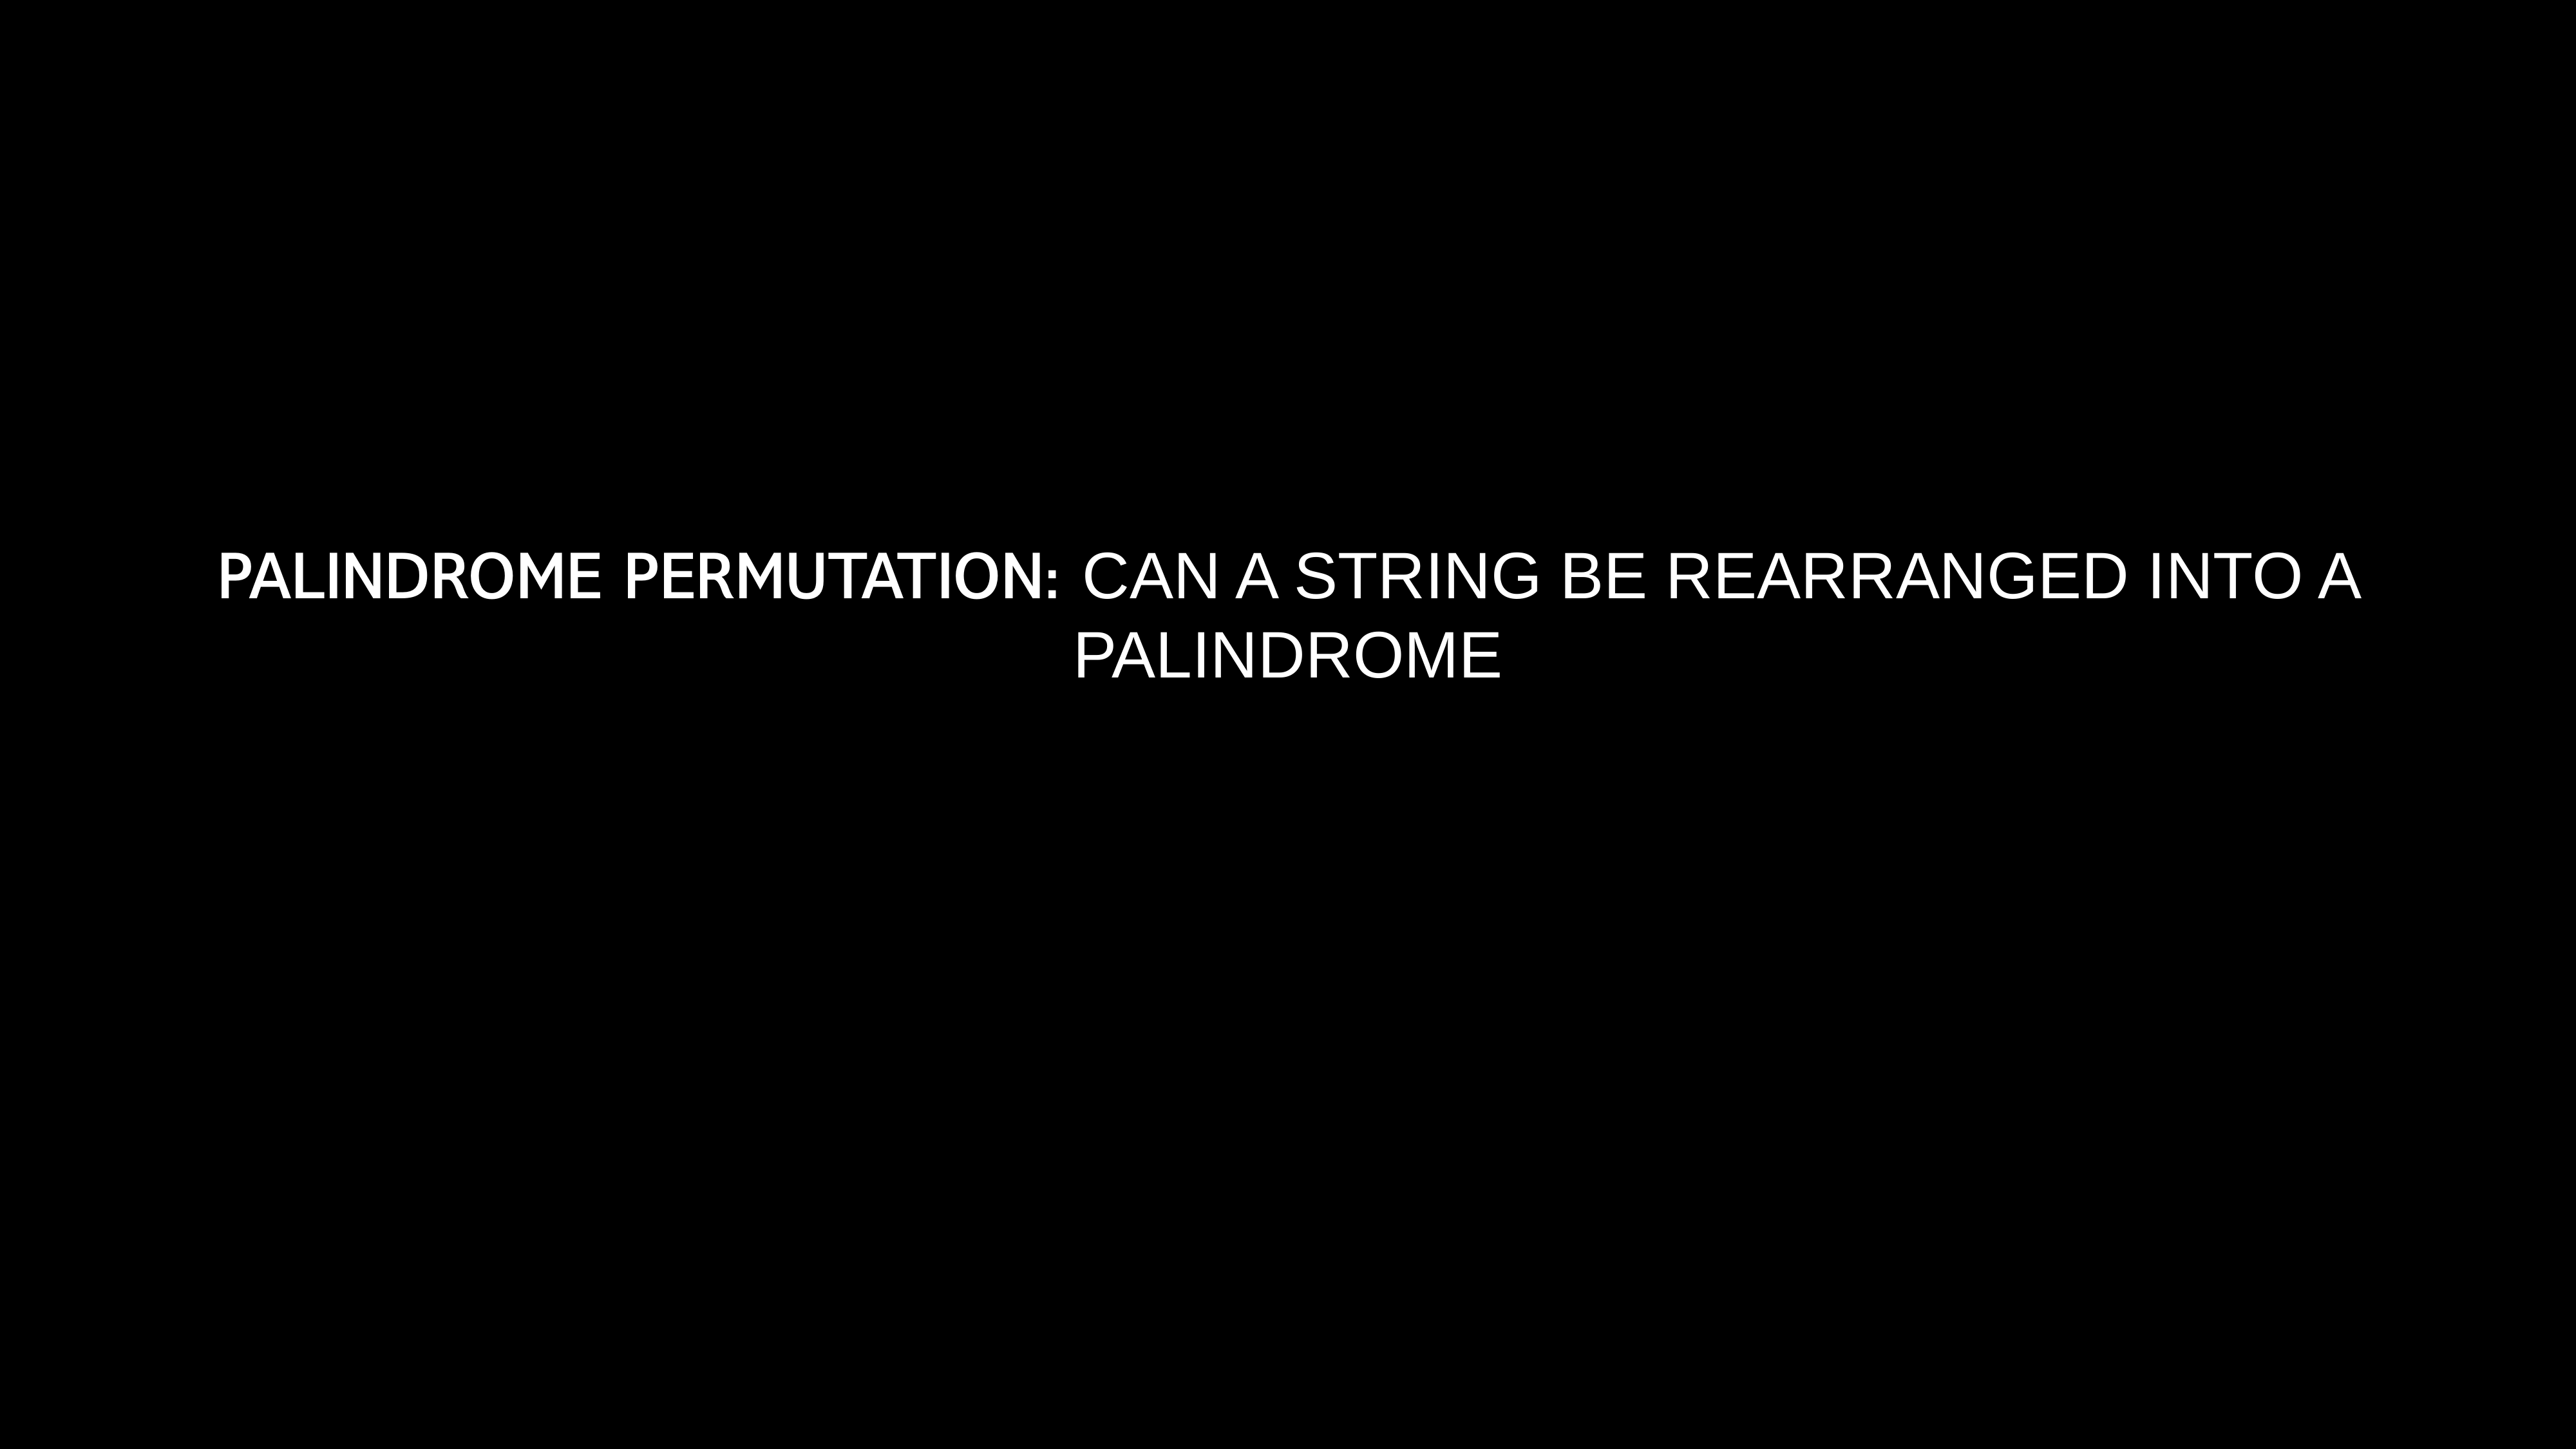

# Palindrome Permutation: Can a String be Rearranged into a Palindrome